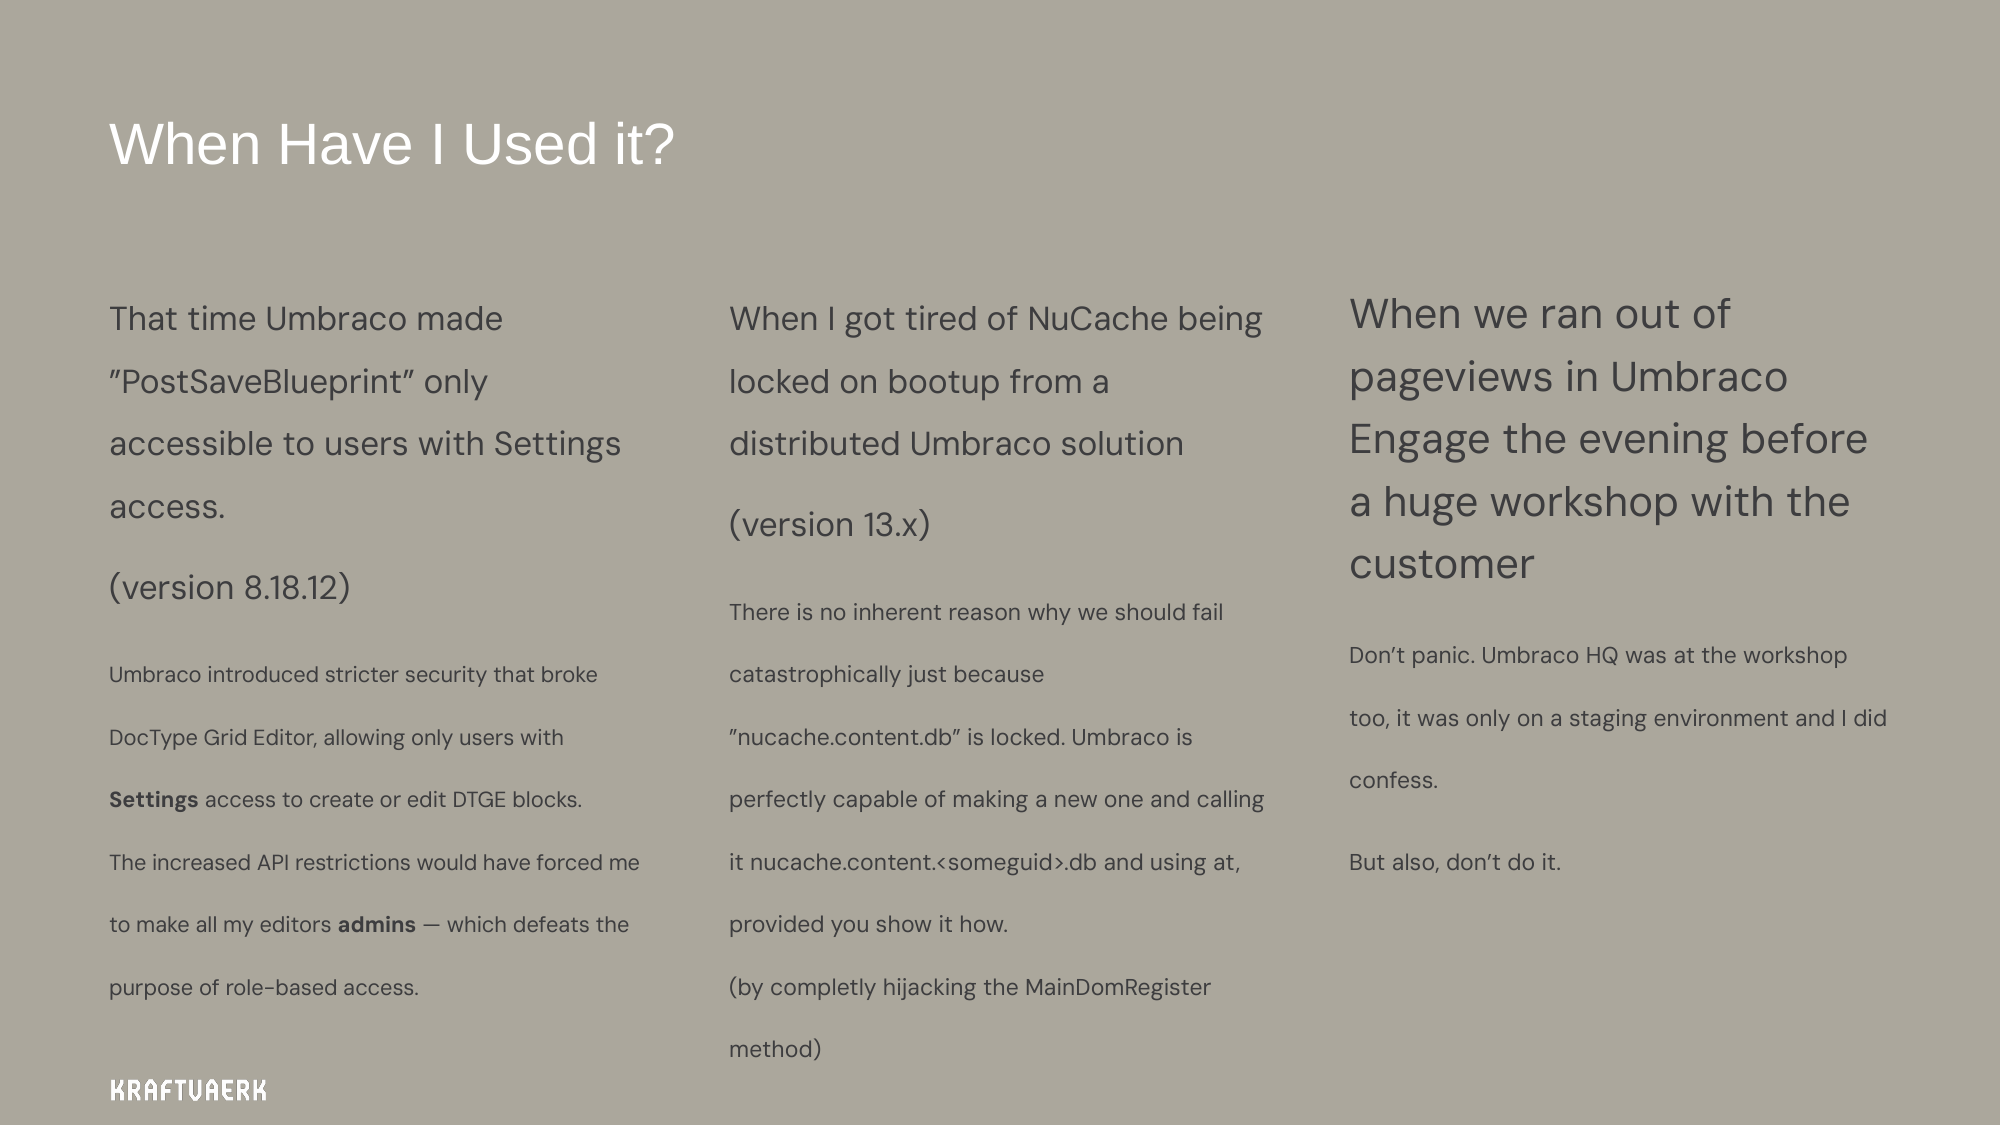

When Have I Used it?
That time Umbraco made ”PostSaveBlueprint” only accessible to users with Settings access.
(version 8.18.12)
Umbraco introduced stricter security that broke DocType Grid Editor, allowing only users with Settings access to create or edit DTGE blocks.
The increased API restrictions would have forced me to make all my editors admins — which defeats the purpose of role-based access.
When I got tired of NuCache being locked on bootup from a distributed Umbraco solution
(version 13.x)
There is no inherent reason why we should fail catastrophically just because ”nucache.content.db” is locked. Umbraco is perfectly capable of making a new one and calling it nucache.content.<someguid>.db and using at, provided you show it how.
(by completly hijacking the MainDomRegister method)
When we ran out of pageviews in Umbraco Engage the evening before a huge workshop with the customer
Don’t panic. Umbraco HQ was at the workshop too, it was only on a staging environment and I did confess.
But also, don’t do it.